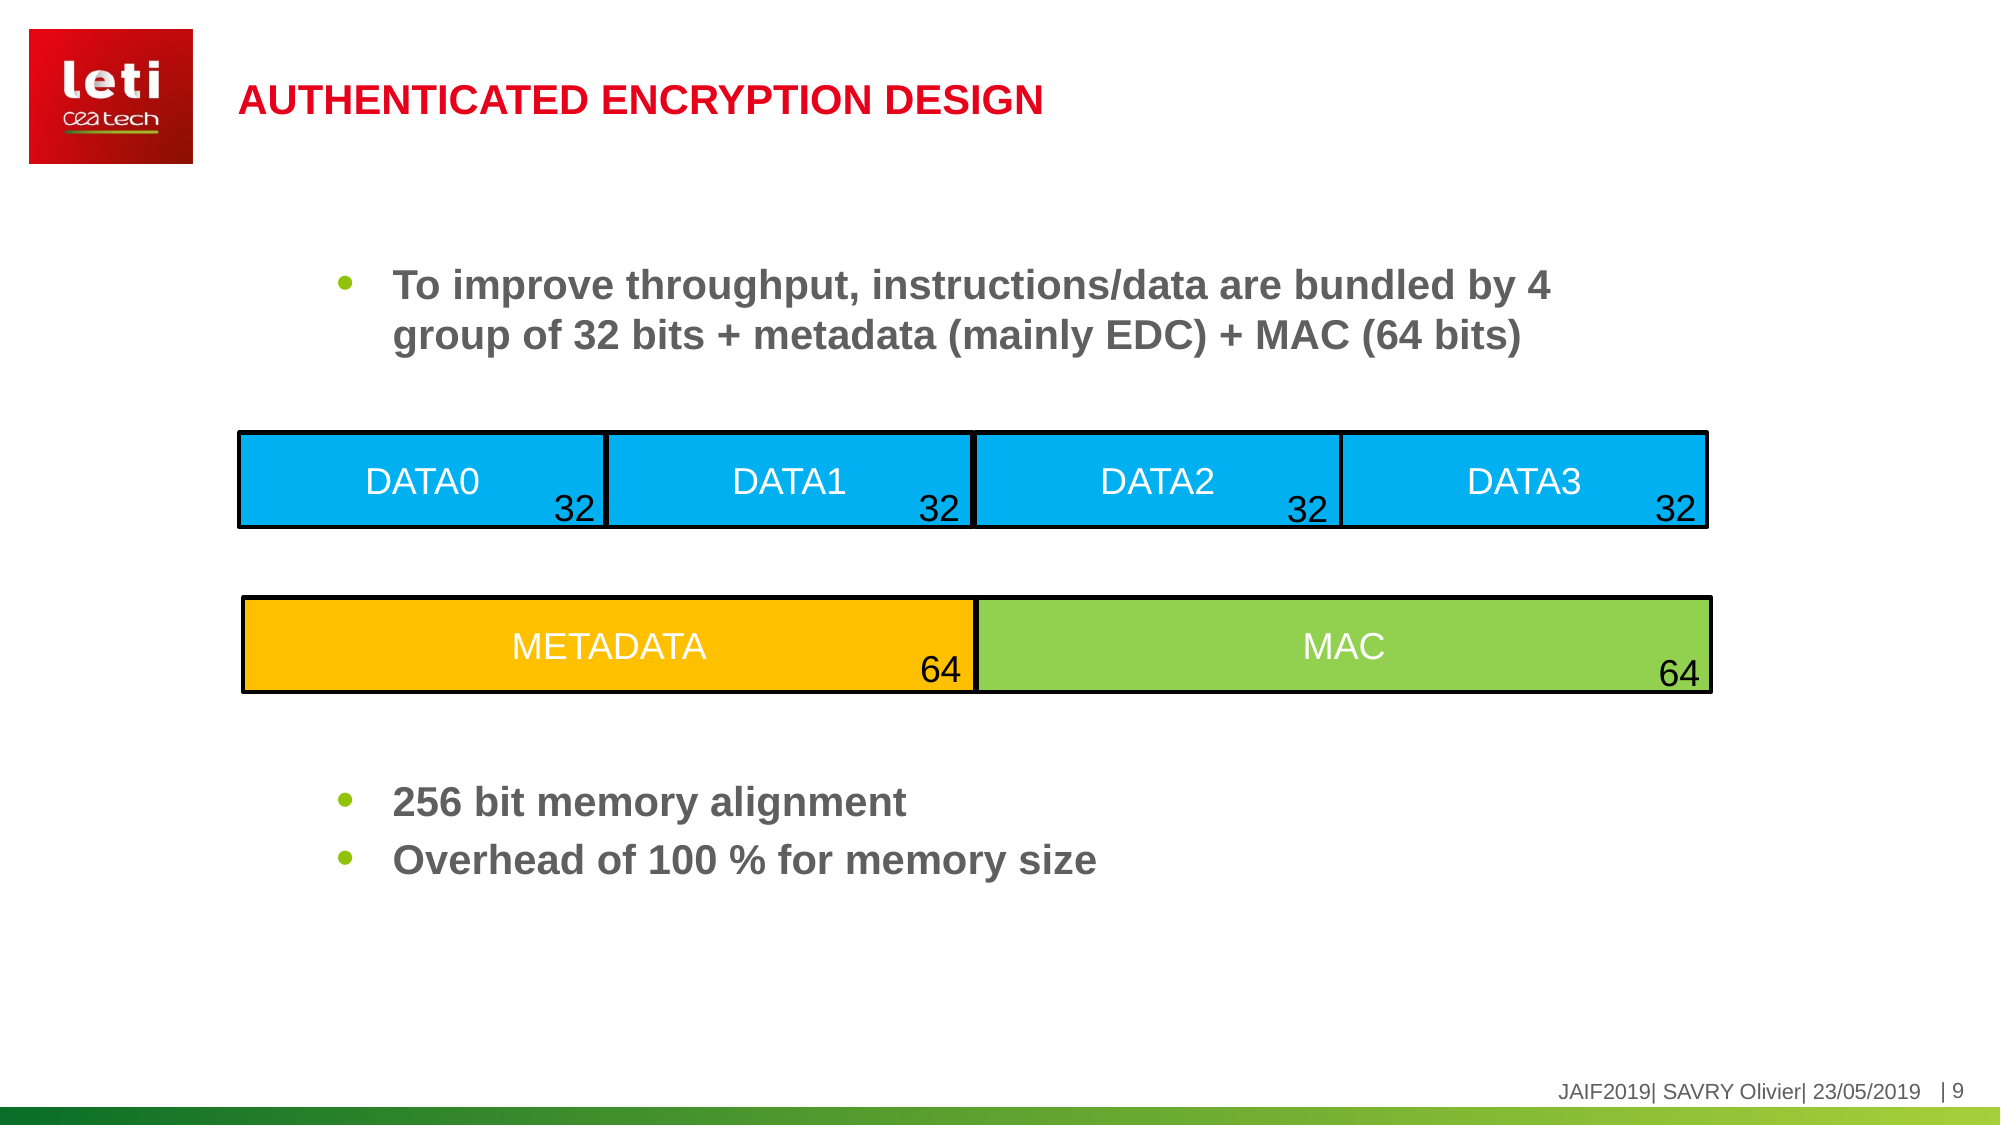

# AUTHENTICATED ENCRYPTION DESIGN
To improve throughput, instructions/data are bundled by 4 group of 32 bits + metadata (mainly EDC) + MAC (64 bits)

256 bit memory alignment
Overhead of 100 % for memory size

DATA0
DATA1
DATA2
DATA3
32
32
32
32
METADATA
MAC
64
64
JAIF2019| SAVRY Olivier| 23/05/2019